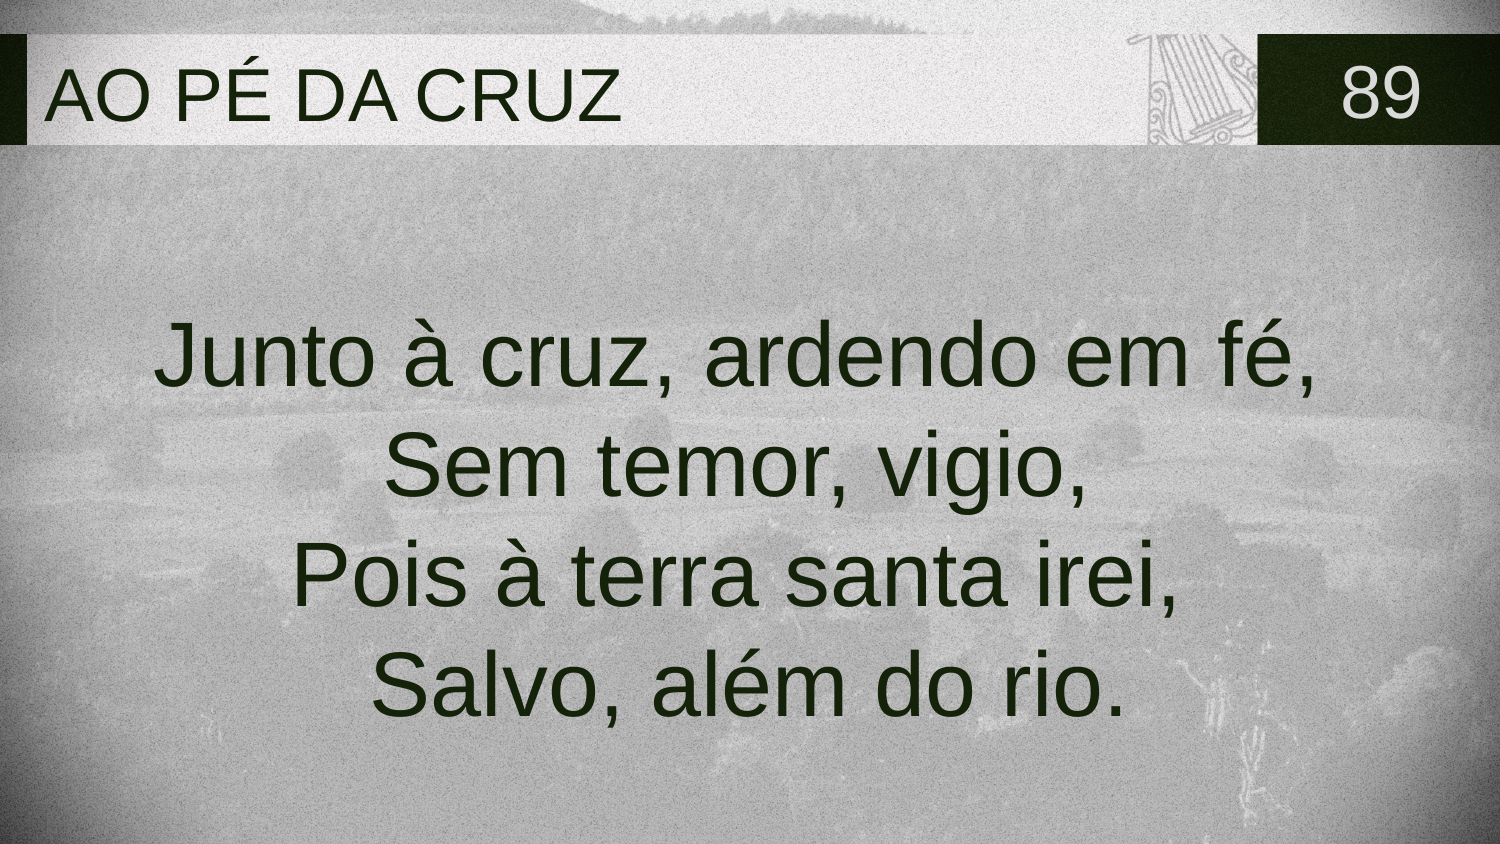

# AO PÉ DA CRUZ
89
Junto à cruz, ardendo em fé,
Sem temor, vigio,
Pois à terra santa irei,
Salvo, além do rio.